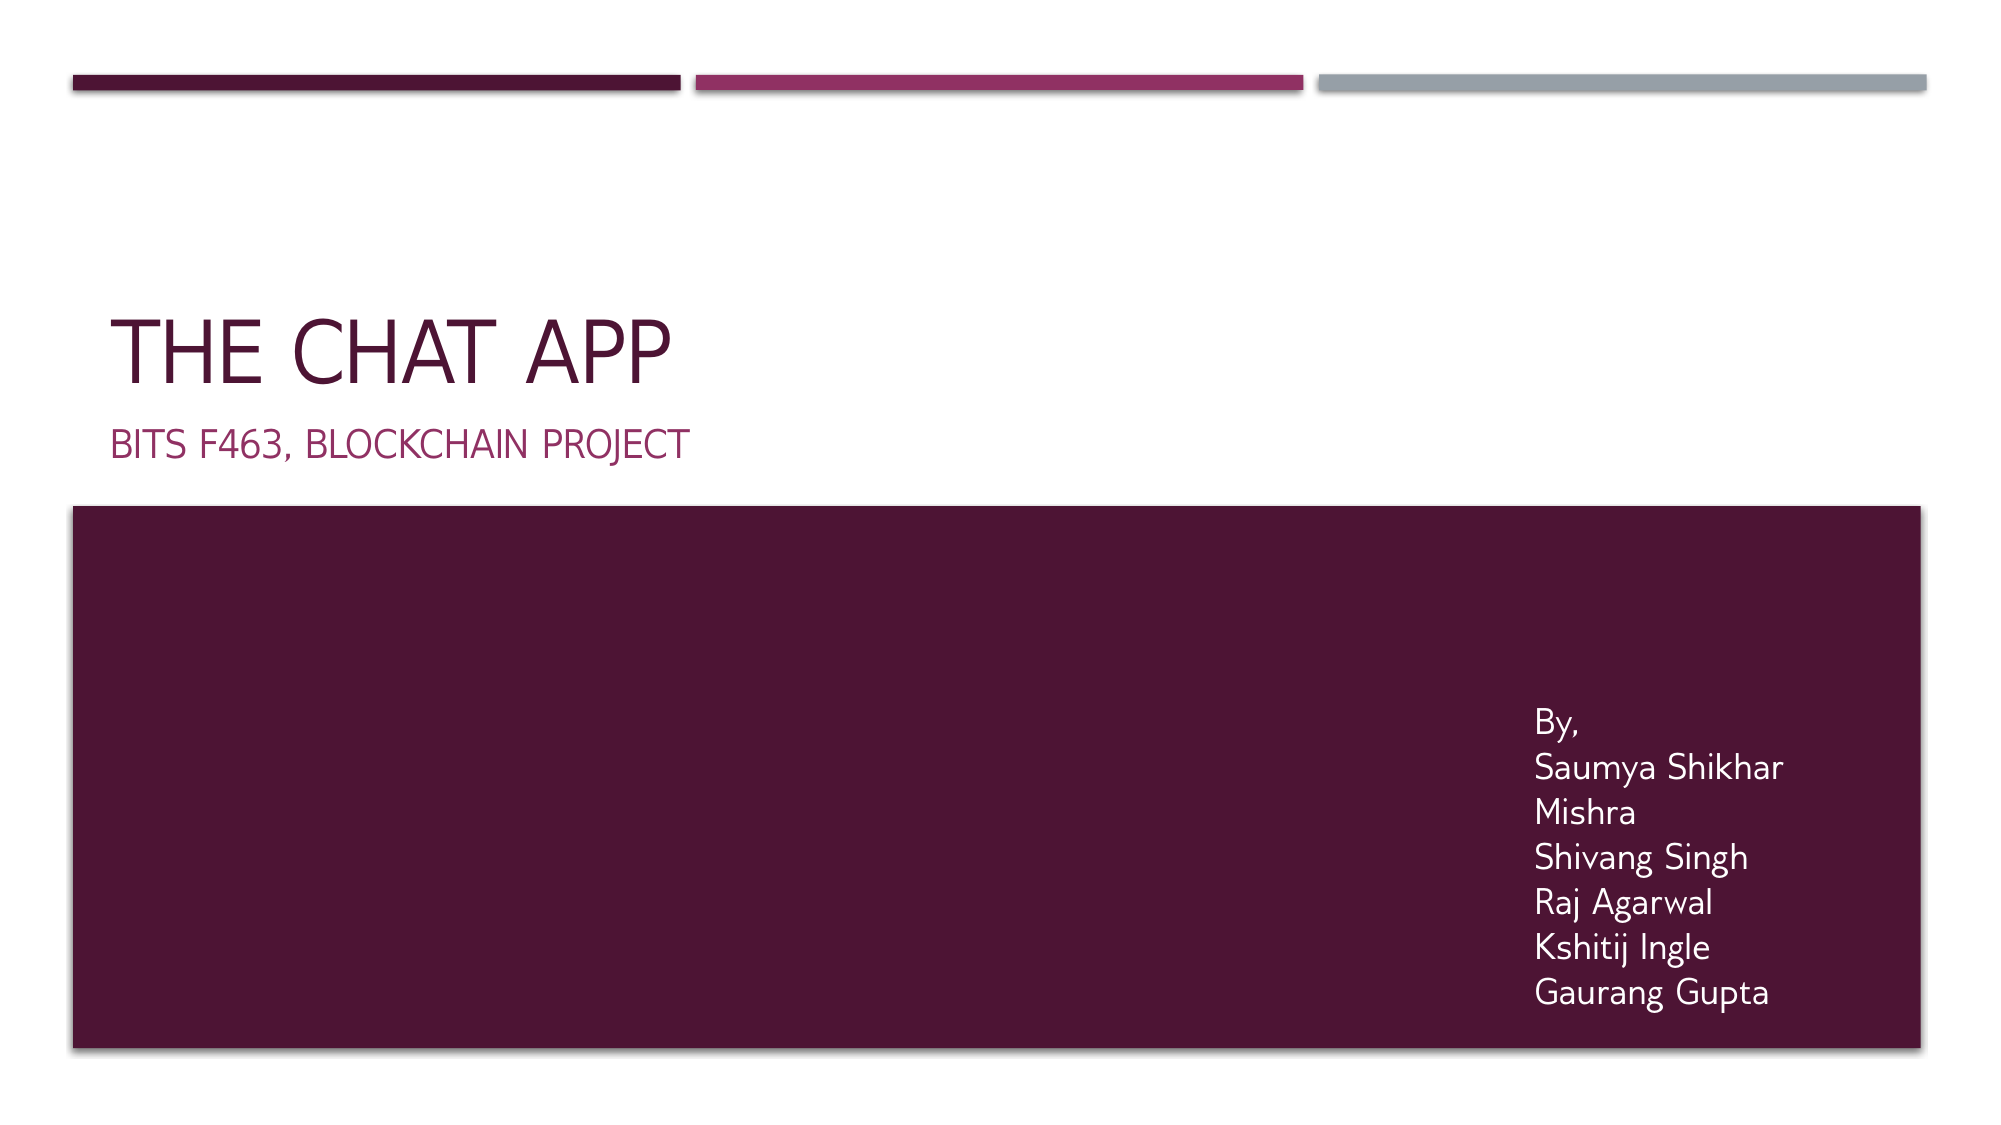

# The chat app
Bits f463, blockchain project
By,
Saumya Shikhar Mishra
Shivang Singh
Raj Agarwal
Kshitij Ingle
Gaurang Gupta